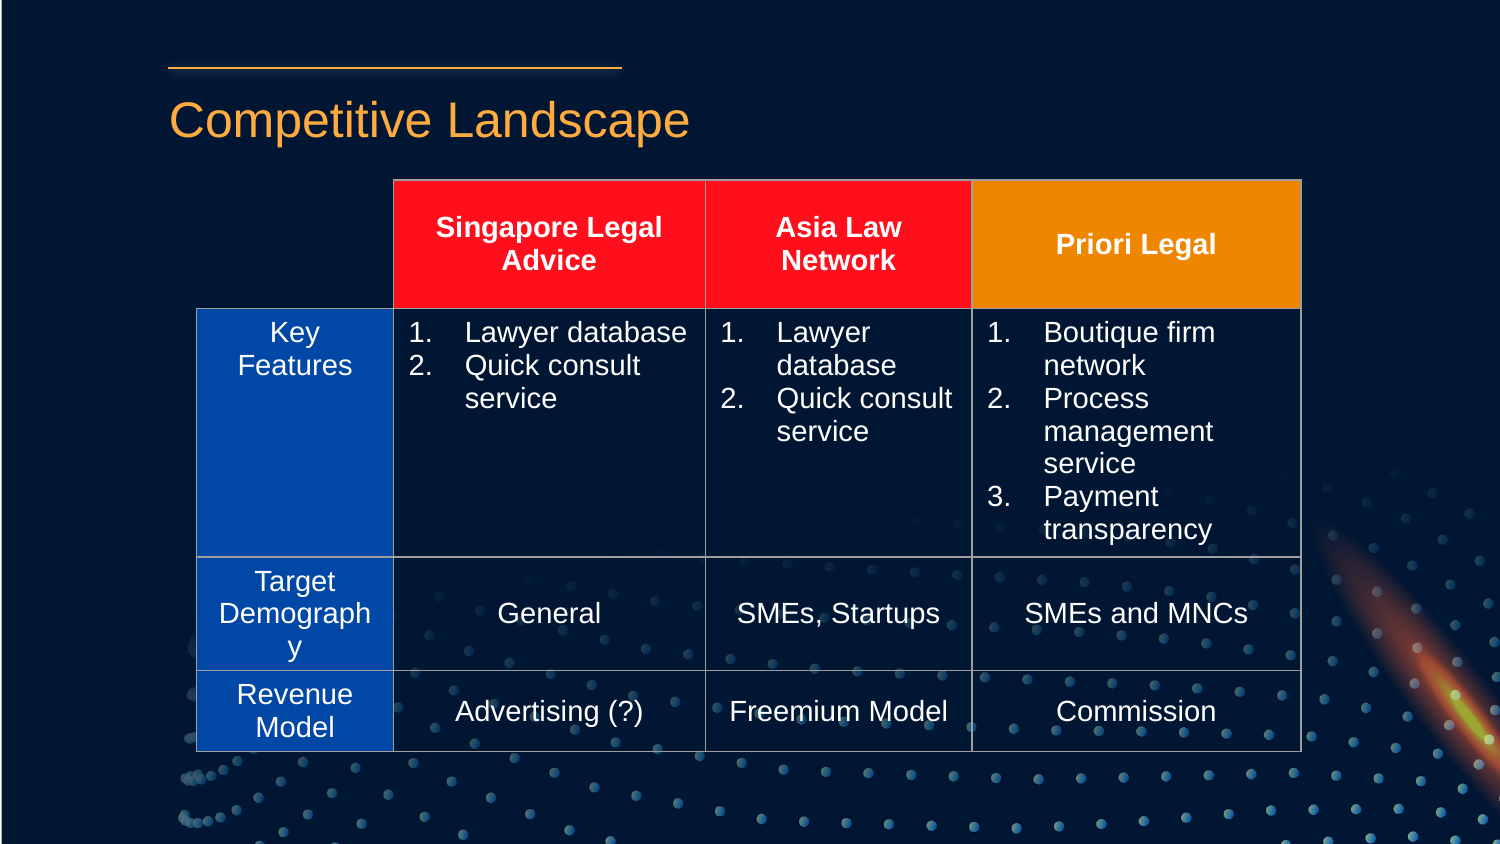

# Competitive Landscape
|  | Singapore Legal Advice | Asia Law Network | Priori Legal |
| --- | --- | --- | --- |
| Key Features | Lawyer database Quick consult service | Lawyer database Quick consult service | Boutique firm network Process management service Payment transparency |
| Target Demography | General | SMEs, Startups | SMEs and MNCs |
| Revenue Model | Advertising (?) | Freemium Model | Commission |